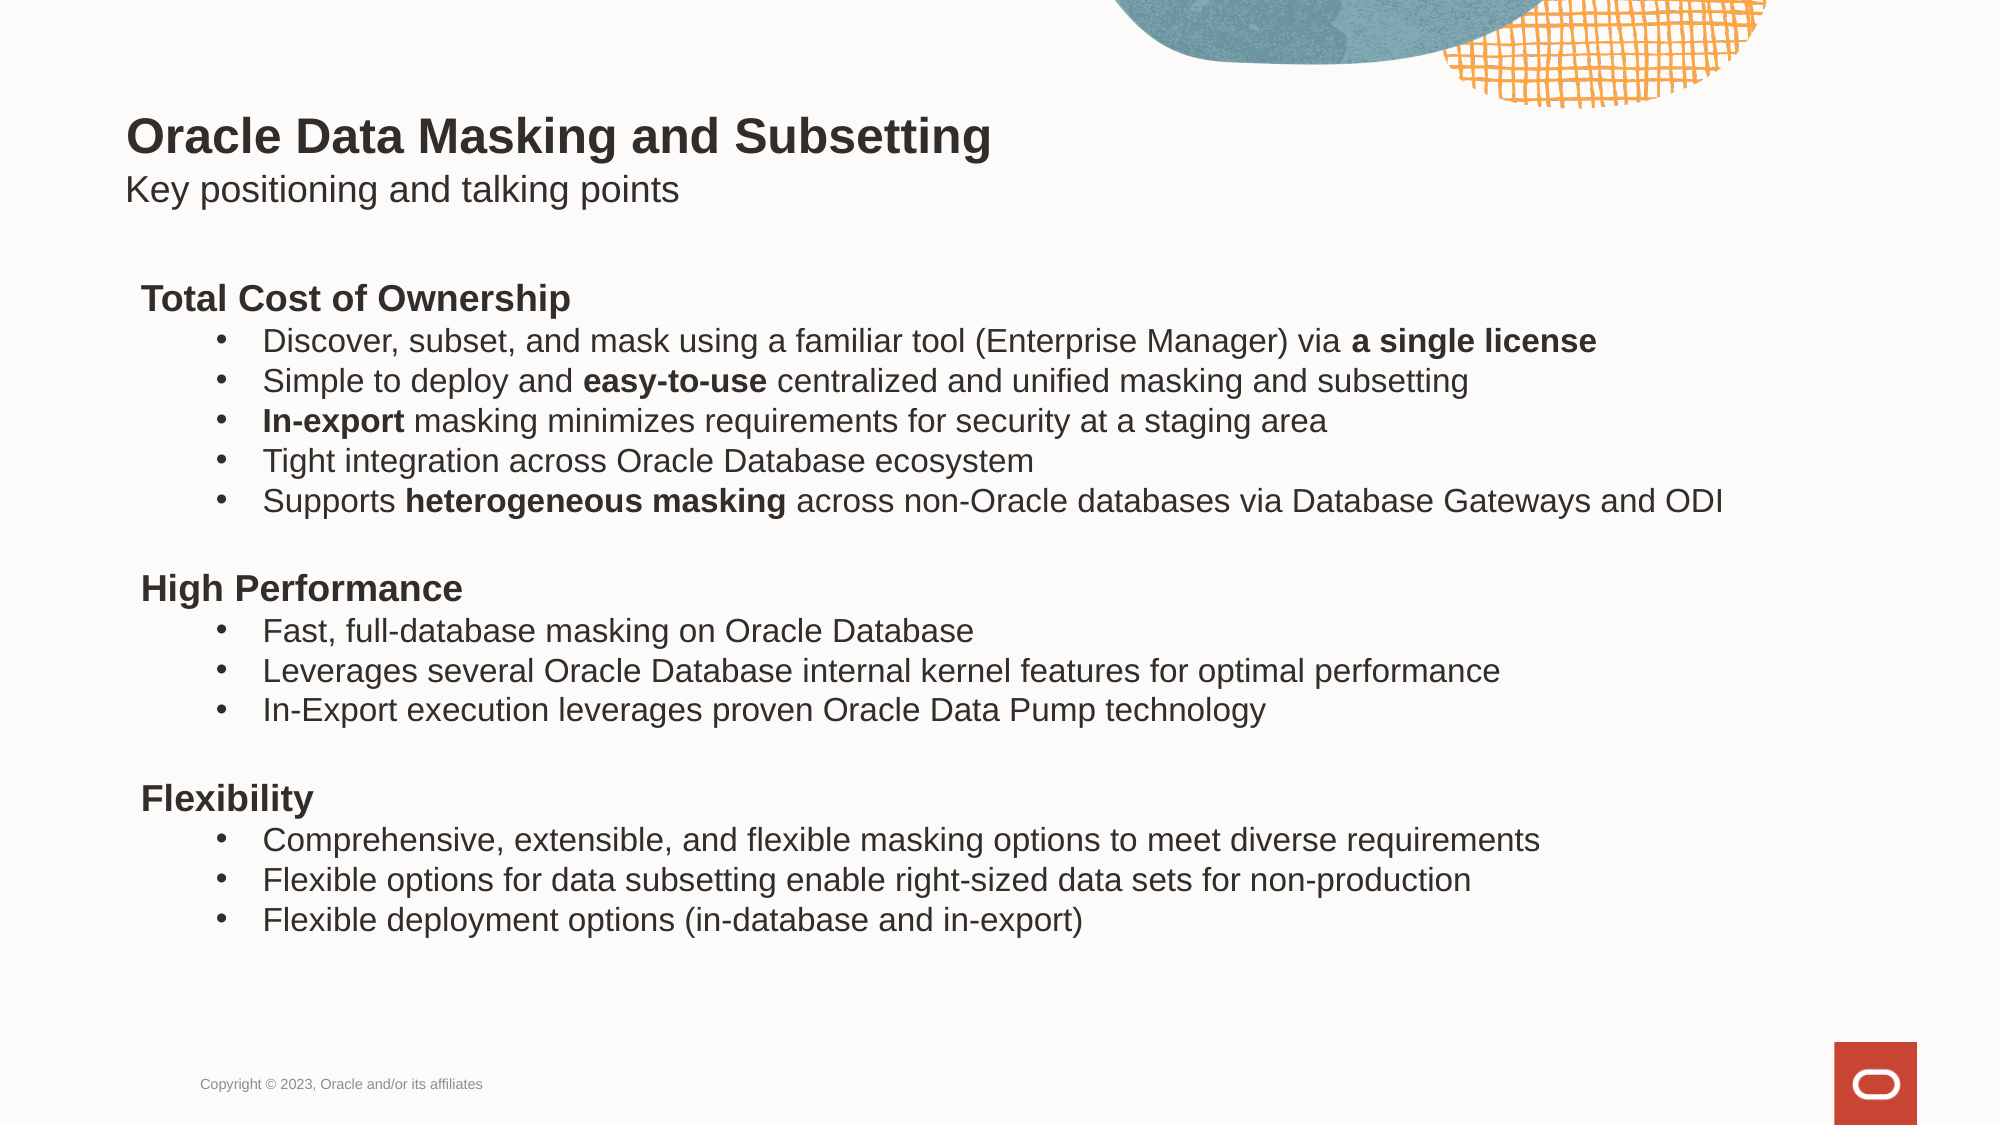

# Oracle Data Masking and Subsetting
Key positioning and talking points
Total Cost of Ownership
Discover, subset, and mask using a familiar tool (Enterprise Manager) via a single license
Simple to deploy and easy-to-use centralized and unified masking and subsetting
In-export masking minimizes requirements for security at a staging area
Tight integration across Oracle Database ecosystem
Supports heterogeneous masking across non-Oracle databases via Database Gateways and ODI

High Performance
Fast, full-database masking on Oracle Database
Leverages several Oracle Database internal kernel features for optimal performance
In-Export execution leverages proven Oracle Data Pump technology

Flexibility
Comprehensive, extensible, and flexible masking options to meet diverse requirements
Flexible options for data subsetting enable right-sized data sets for non-production
Flexible deployment options (in-database and in-export)
Copyright © 2023, Oracle and/or its affiliates